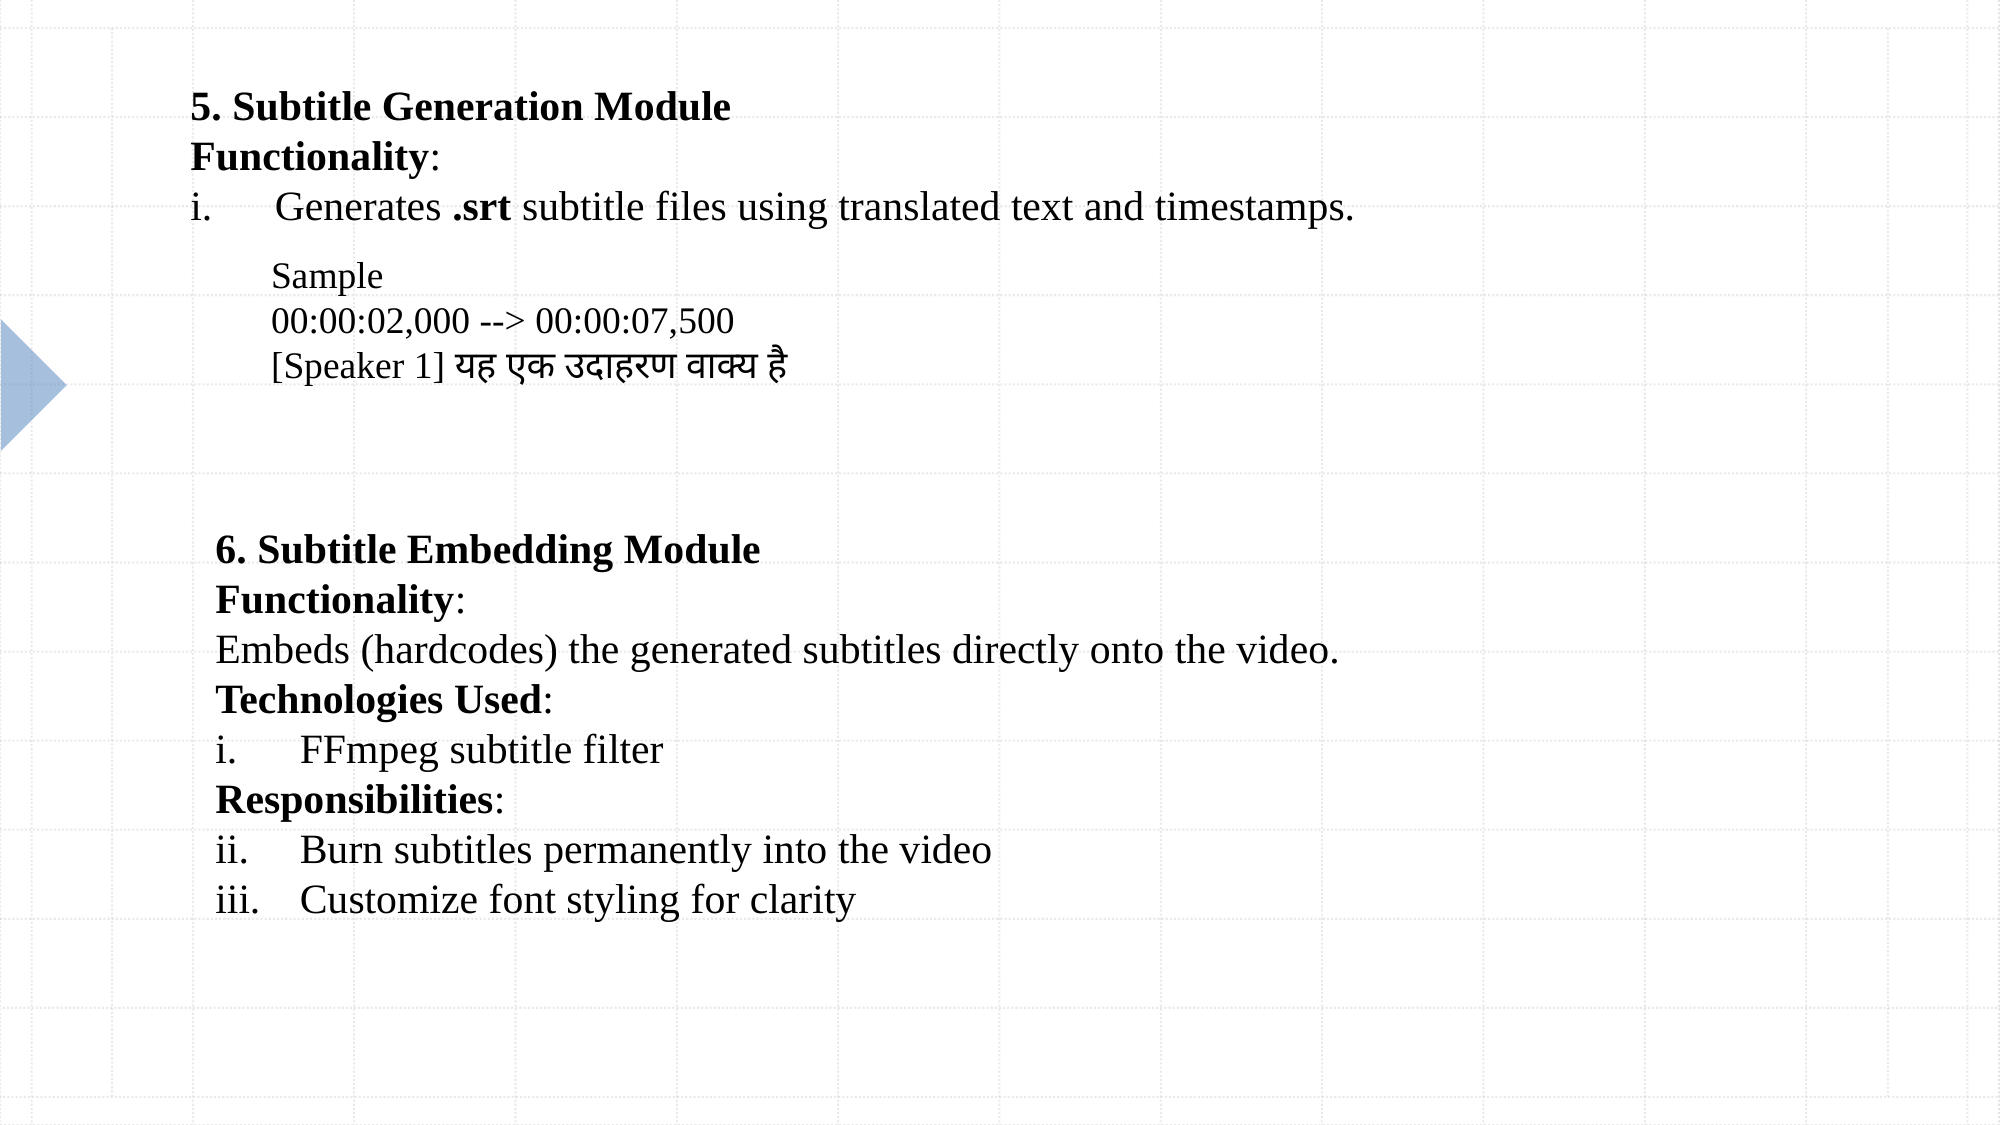

5. Subtitle Generation Module
Functionality:
Generates .srt subtitle files using translated text and timestamps.

Sample
00:00:02,000 --> 00:00:07,500
[Speaker 1] यह एक उदाहरण वाक्य है

6. Subtitle Embedding Module
Functionality:
Embeds (hardcodes) the generated subtitles directly onto the video.
Technologies Used:
FFmpeg subtitle filter
Responsibilities:
Burn subtitles permanently into the video
Customize font styling for clarity